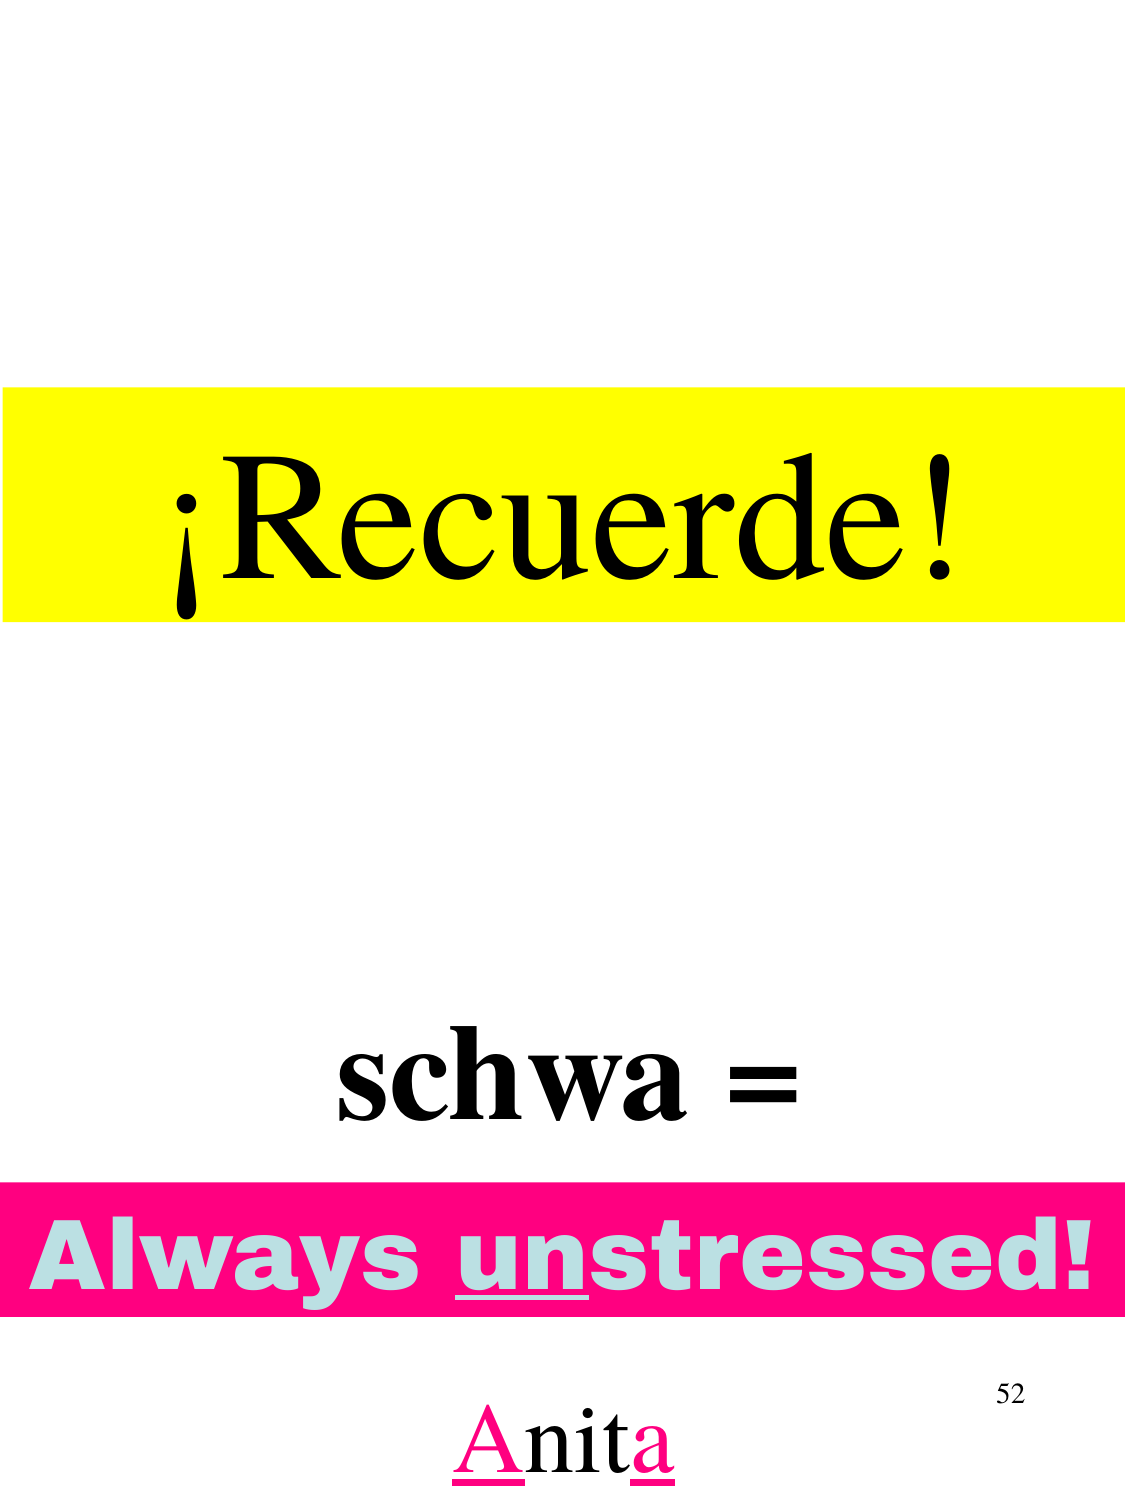

¡Recuerde!
schwa =

Always unstressed!
Anita
52